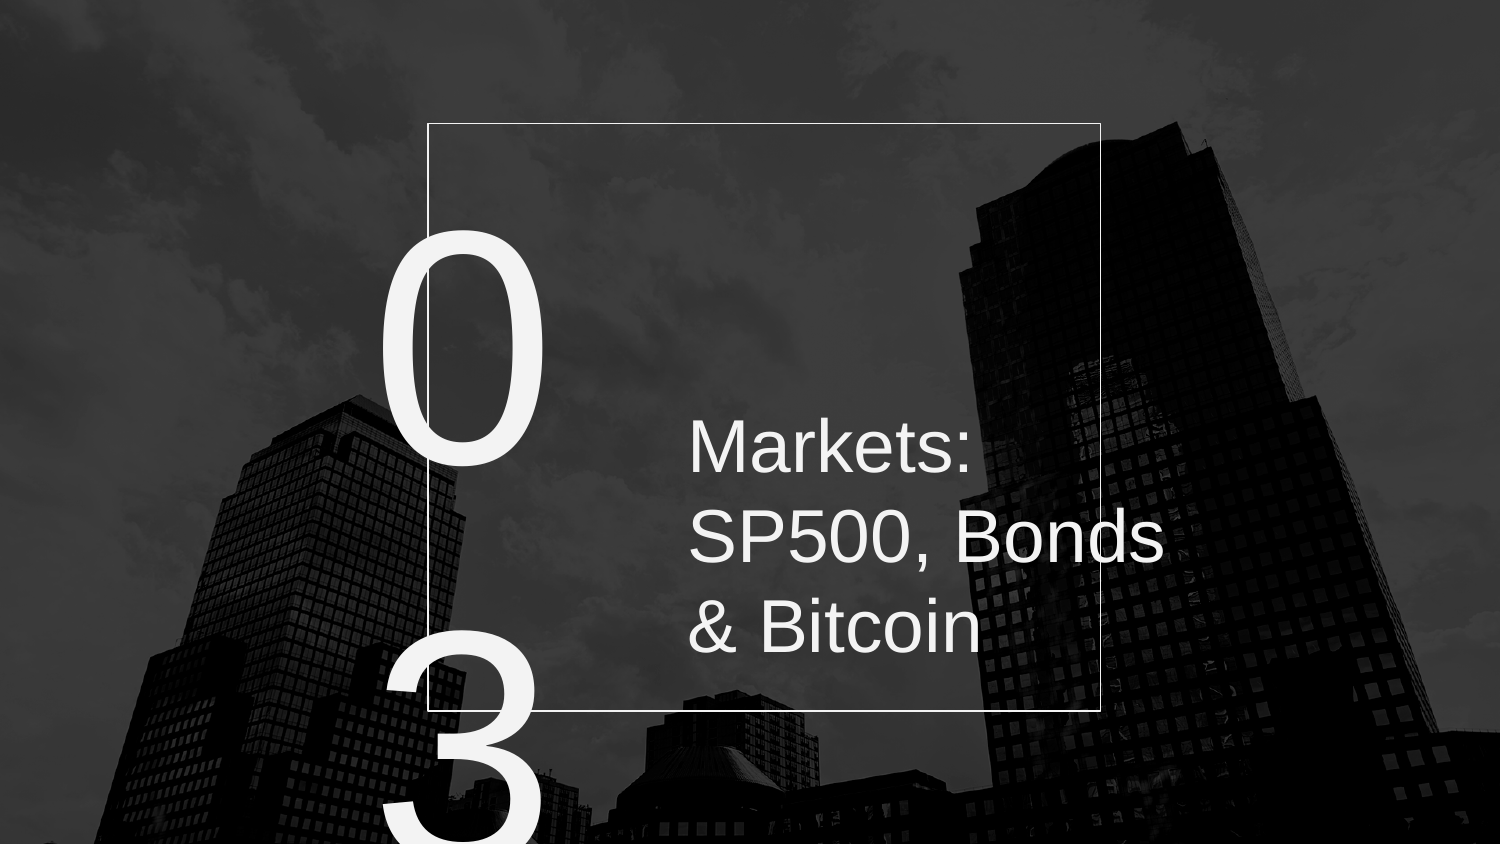

# Markets: SP500, Bonds & Bitcoin
03